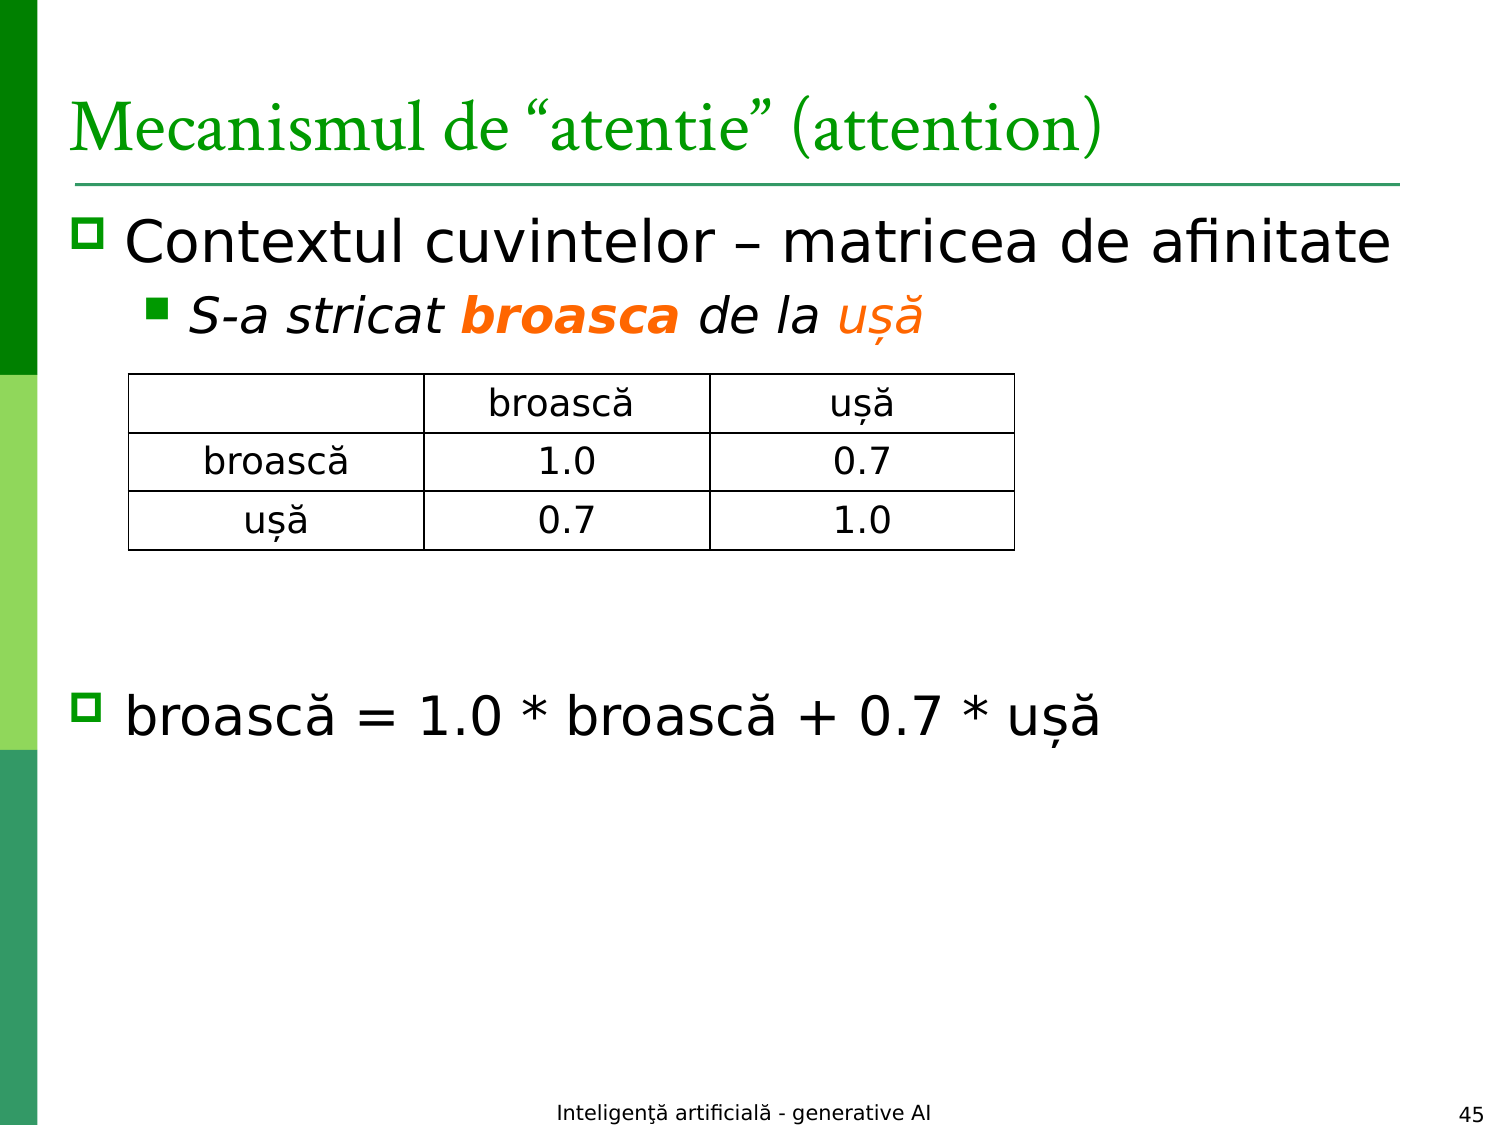

# Mecanismul de “atentie” (attention)
Contextul cuvintelor – matricea de afinitate
S-a stricat broasca de la ușă

broască = 1.0 * broască + 0.7 * ușă
|  | broască | ușă |
| --- | --- | --- |
| broască | 1.0 | 0.7 |
| ușă | 0.7 | 1.0 |
Inteligenţă artificială - generative AI
45